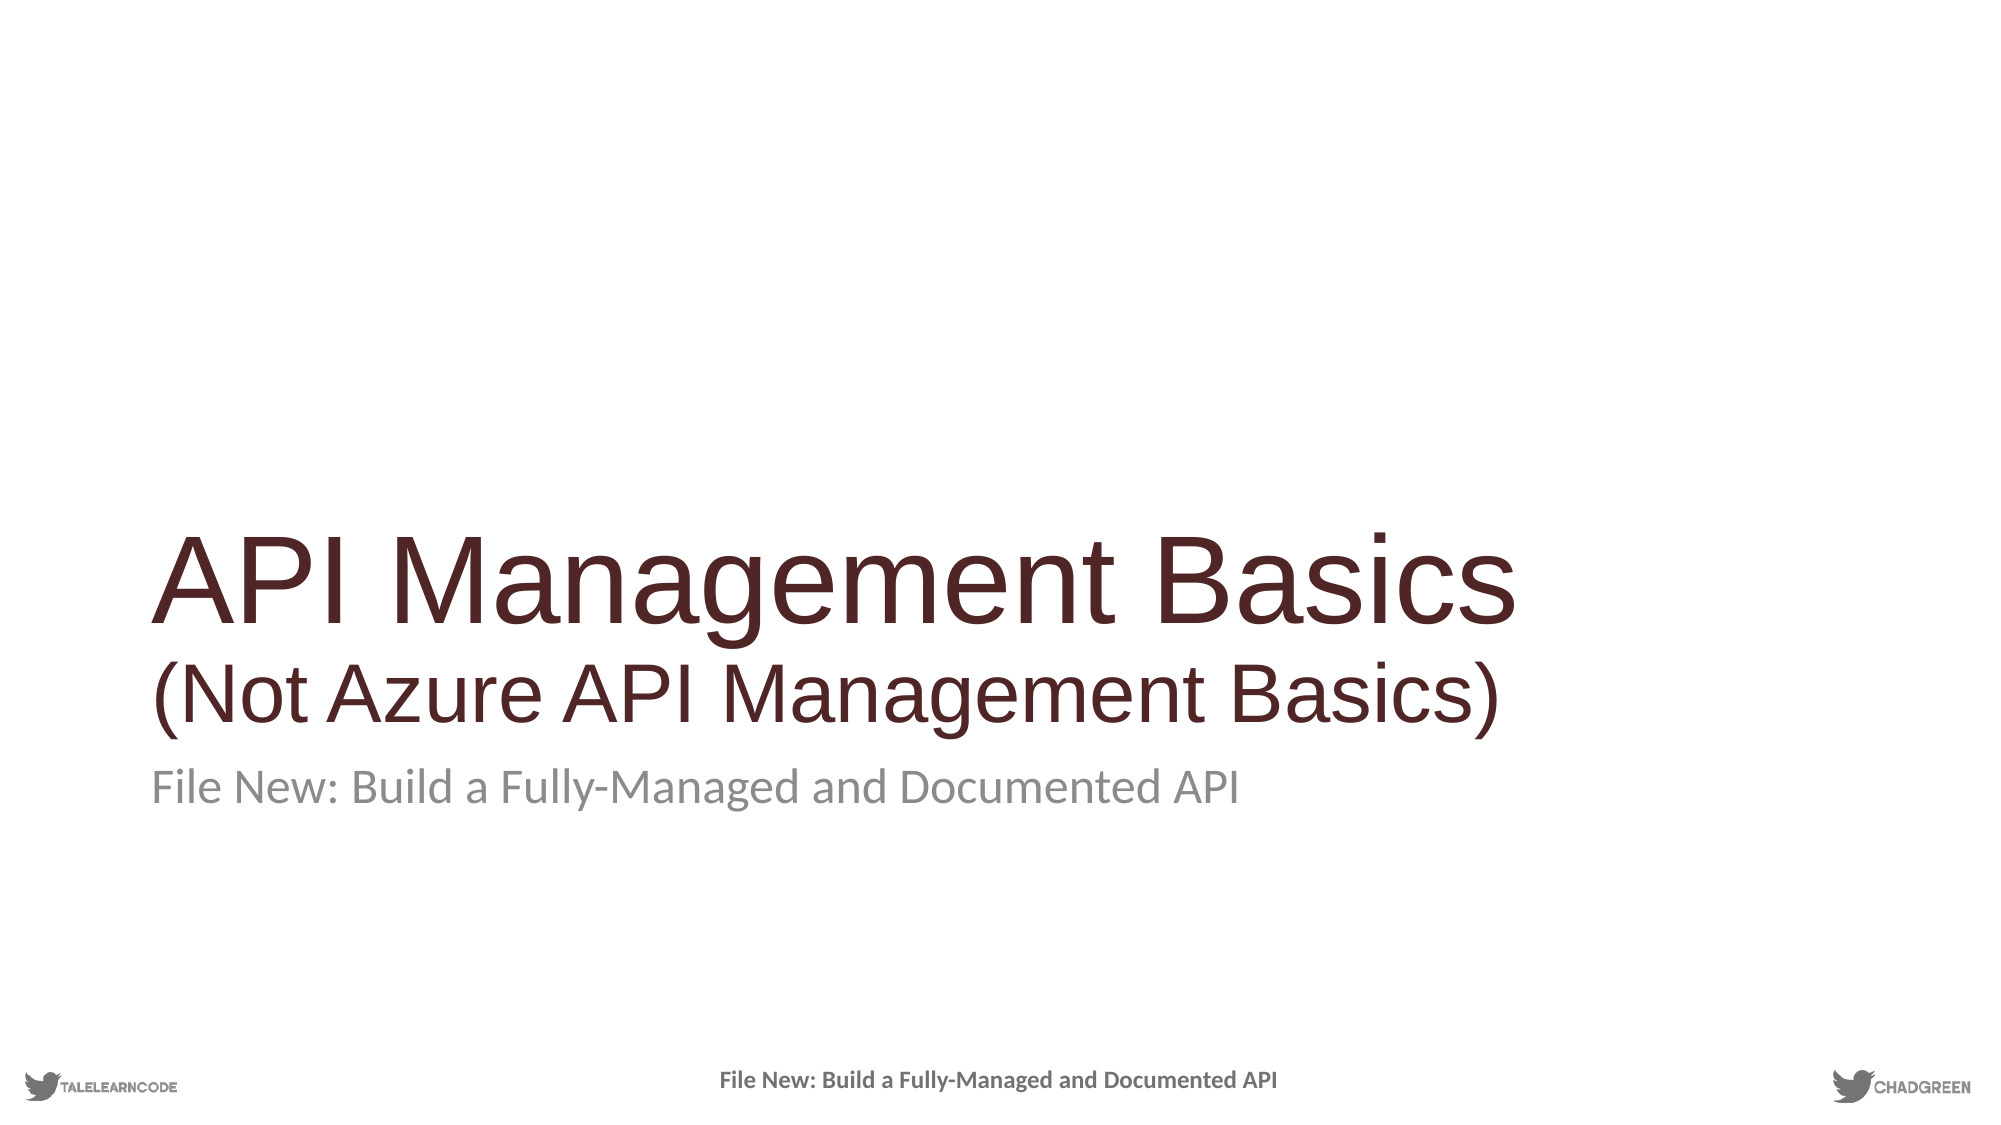

# API Management Basics (Not Azure API Management Basics)
File New: Build a Fully-Managed and Documented API